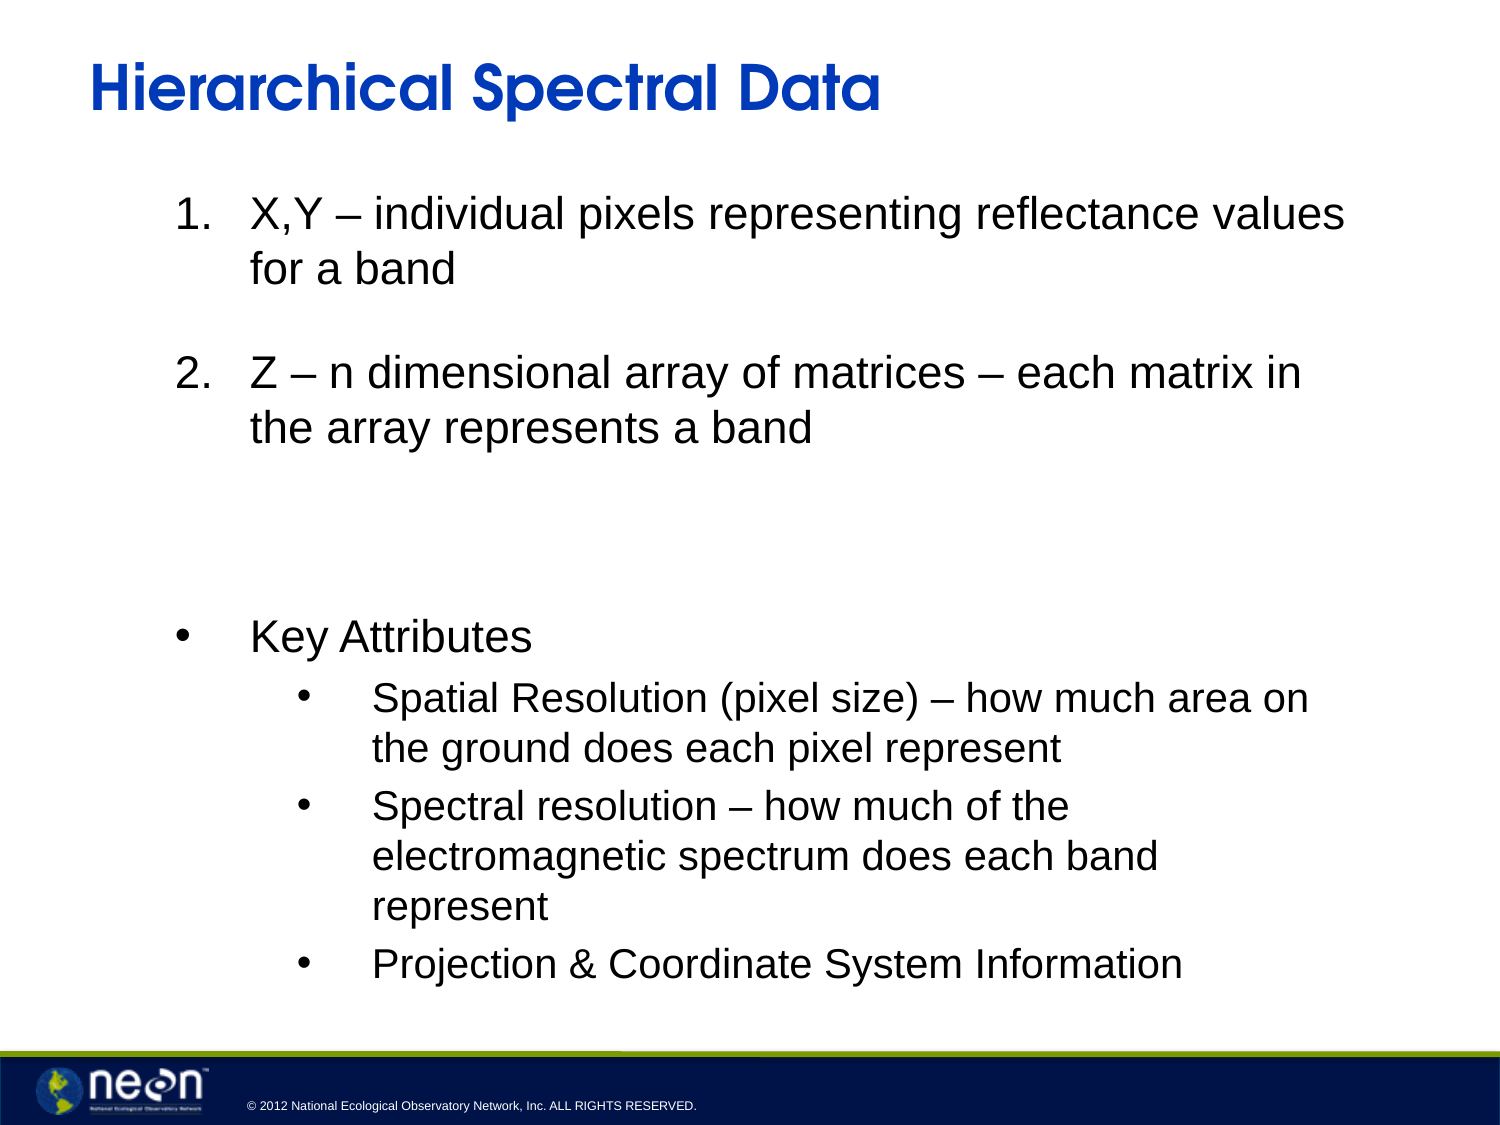

# Hierarchical Spectral Data
X,Y – individual pixels representing reflectance values for a band
Z – n dimensional array of matrices – each matrix in the array represents a band

Key Attributes
Spatial Resolution (pixel size) – how much area on the ground does each pixel represent
Spectral resolution – how much of the electromagnetic spectrum does each band represent
Projection & Coordinate System Information